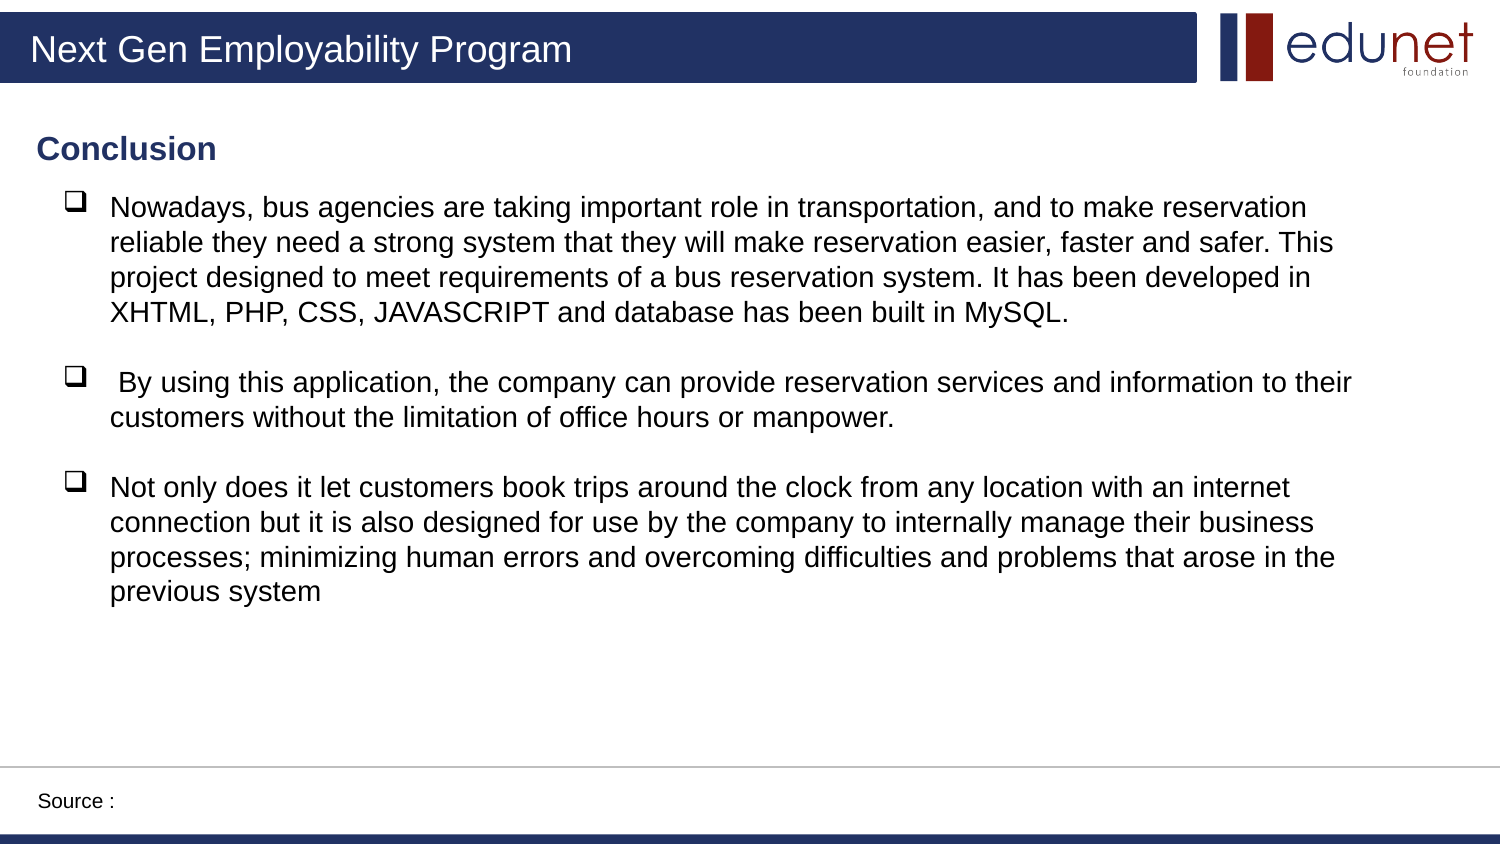

Conclusion
Nowadays, bus agencies are taking important role in transportation, and to make reservation reliable they need a strong system that they will make reservation easier, faster and safer. This project designed to meet requirements of a bus reservation system. It has been developed in XHTML, PHP, CSS, JAVASCRIPT and database has been built in MySQL.

 By using this application, the company can provide reservation services and information to their customers without the limitation of office hours or manpower.

Not only does it let customers book trips around the clock from any location with an internet connection but it is also designed for use by the company to internally manage their business processes; minimizing human errors and overcoming difficulties and problems that arose in the previous system

Source :